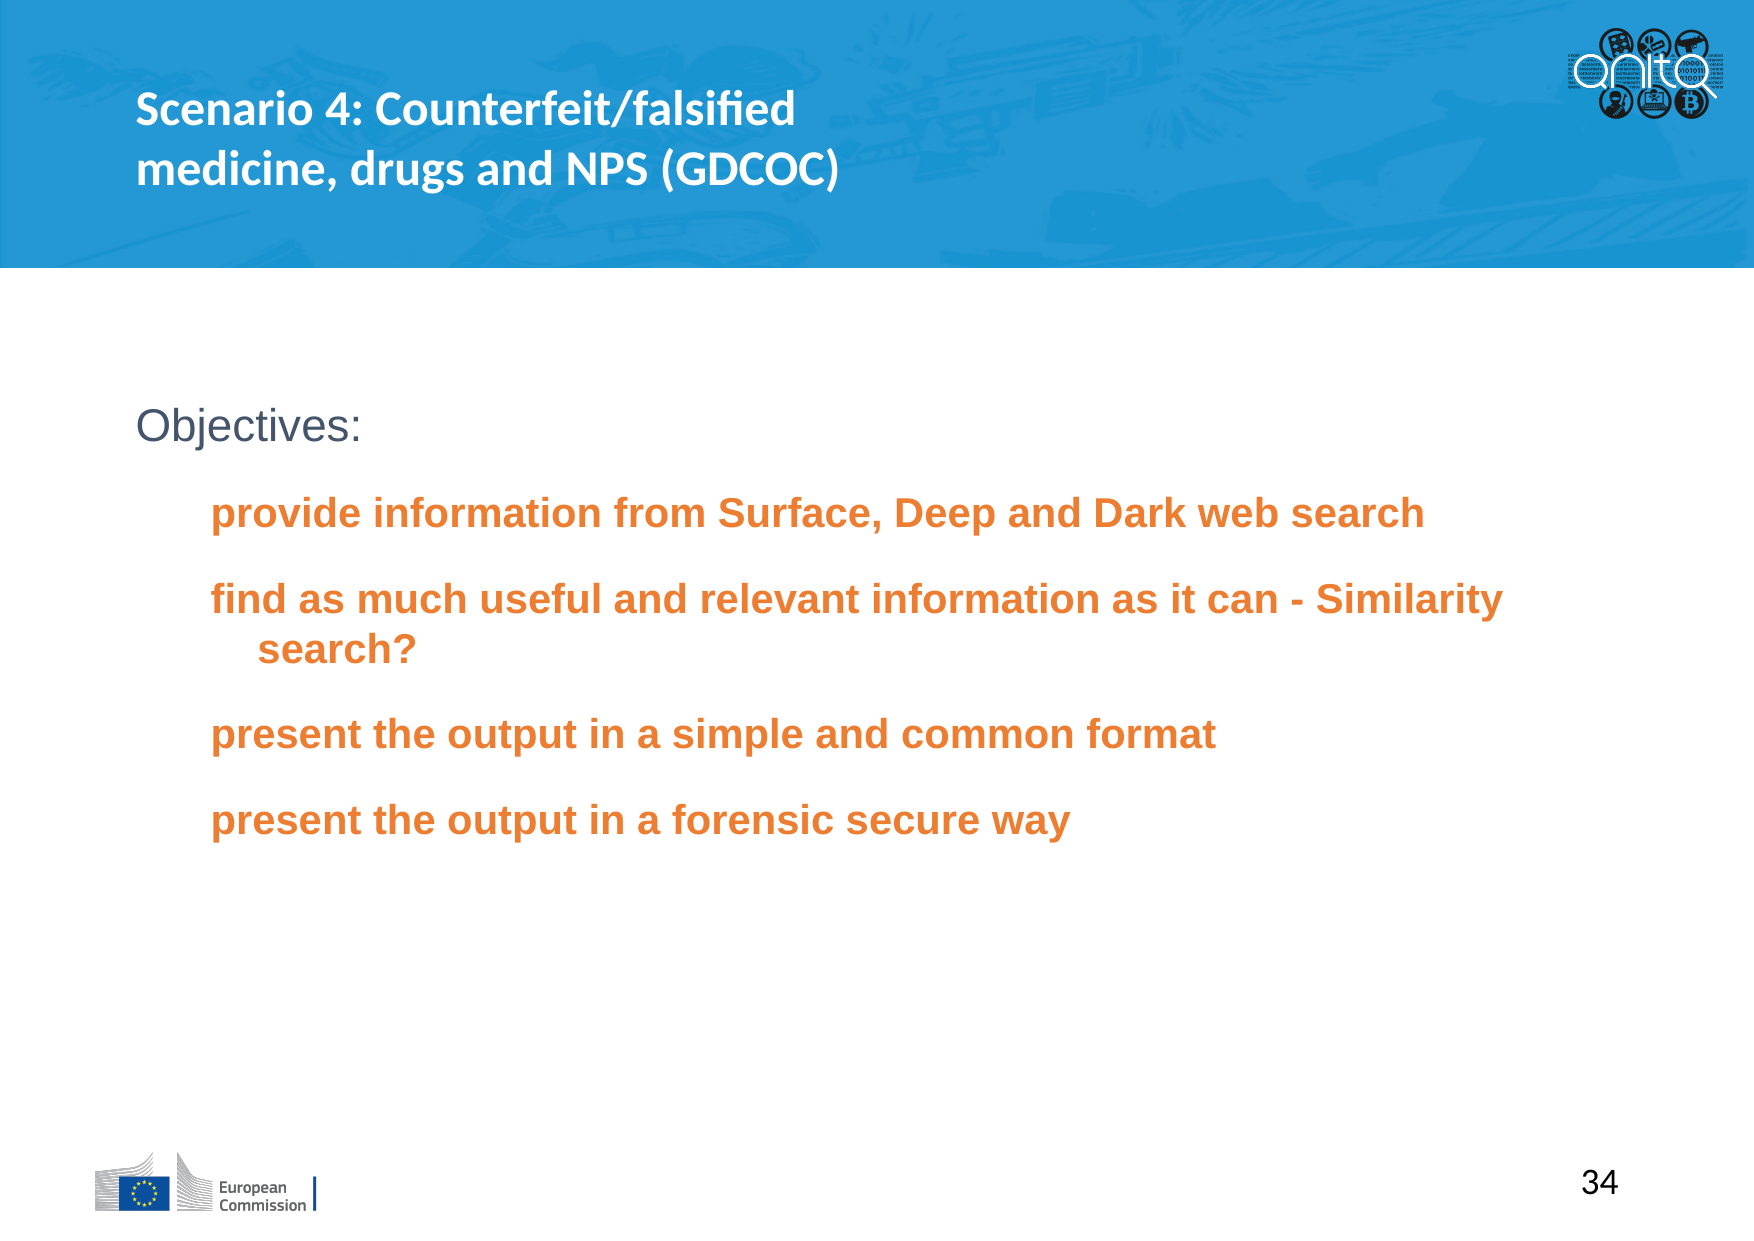

Scenario 4: Counterfeit/falsified medicine, drugs and NPS (GDCOC)
Objectives:
provide information from Surface, Deep and Dark web search
find as much useful and relevant information as it can - Similarity search?
present the output in a simple and common format
present the output in a forensic secure way
34